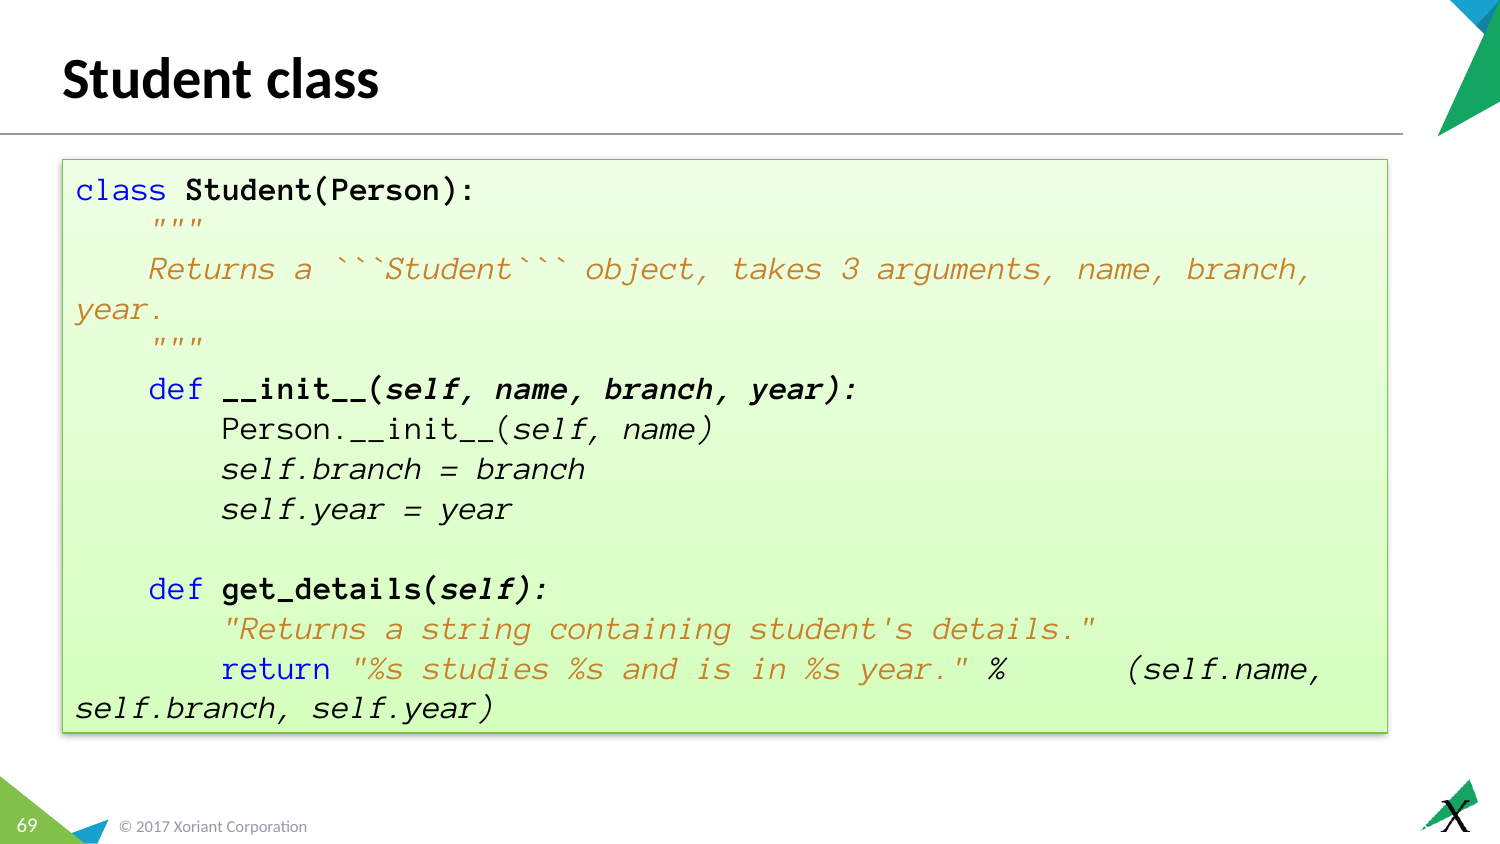

# Student class
class Student(Person):
    """
    Returns a ```Student``` object, takes 3 arguments, name, branch, year.
    """
    def __init__(self, name, branch, year):
        Person.__init__(self, name)
        self.branch = branch
        self.year = year

    def get_details(self):
        "Returns a string containing student's details."
        return "%s studies %s and is in %s year." % 	(self.name, self.branch, self.year)